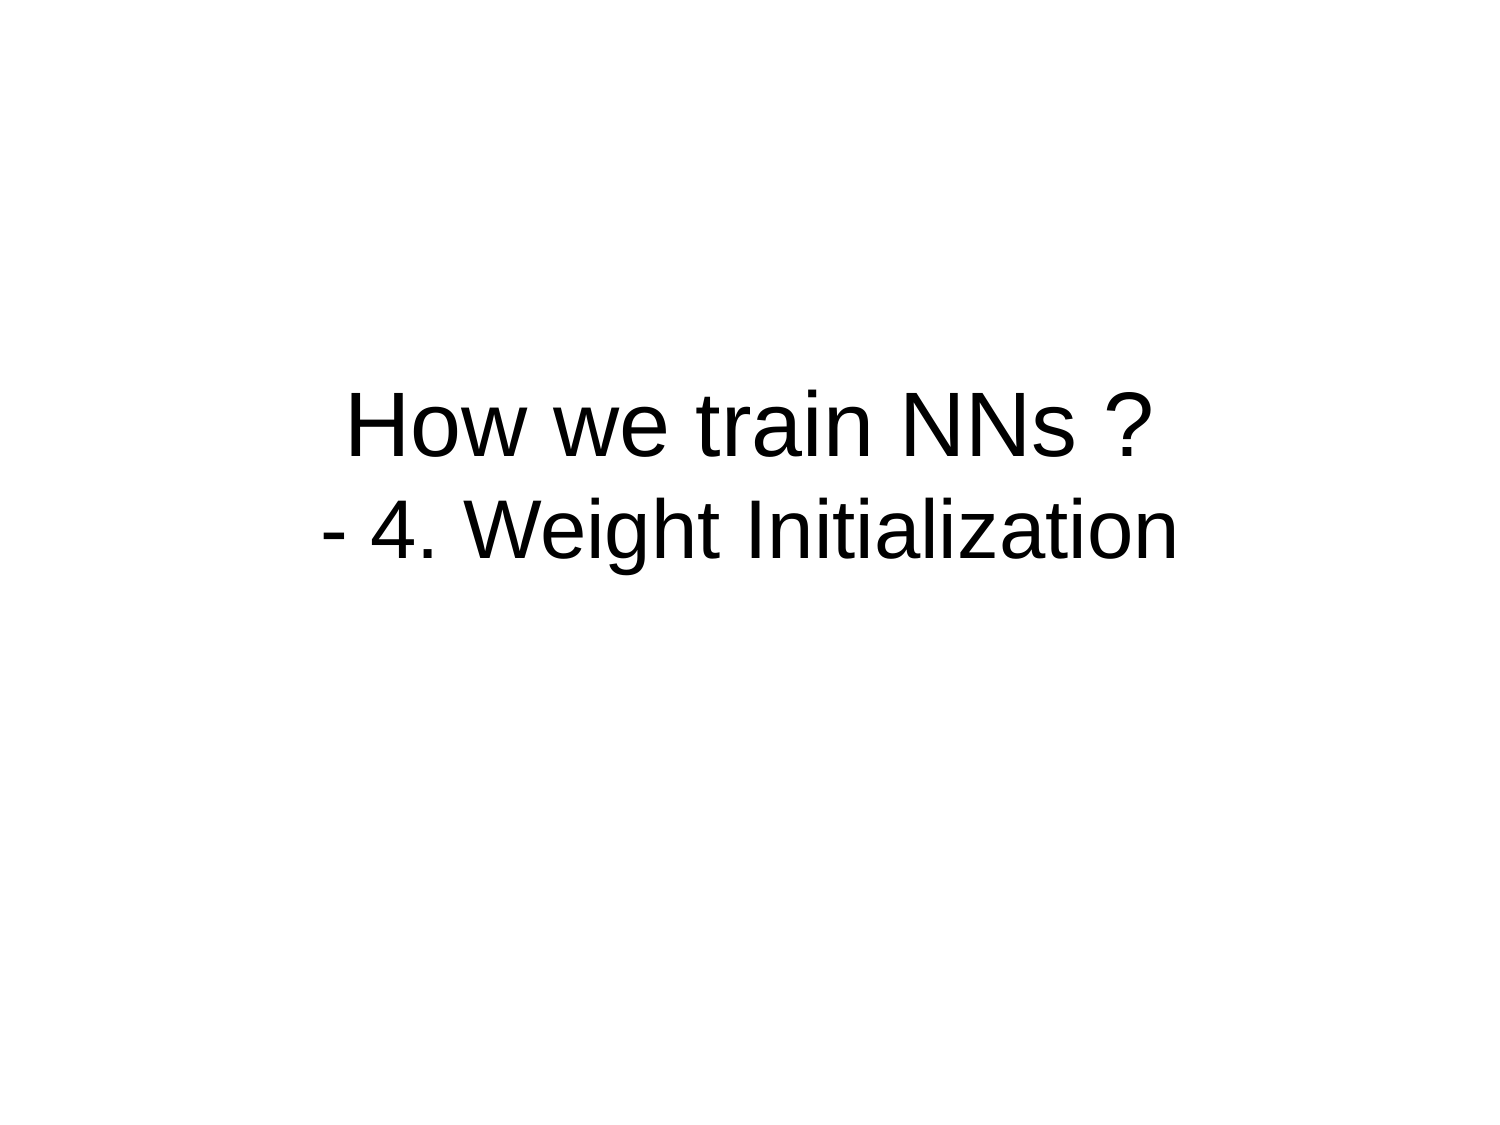

# How we train NNs ? - 4. Weight Initialization